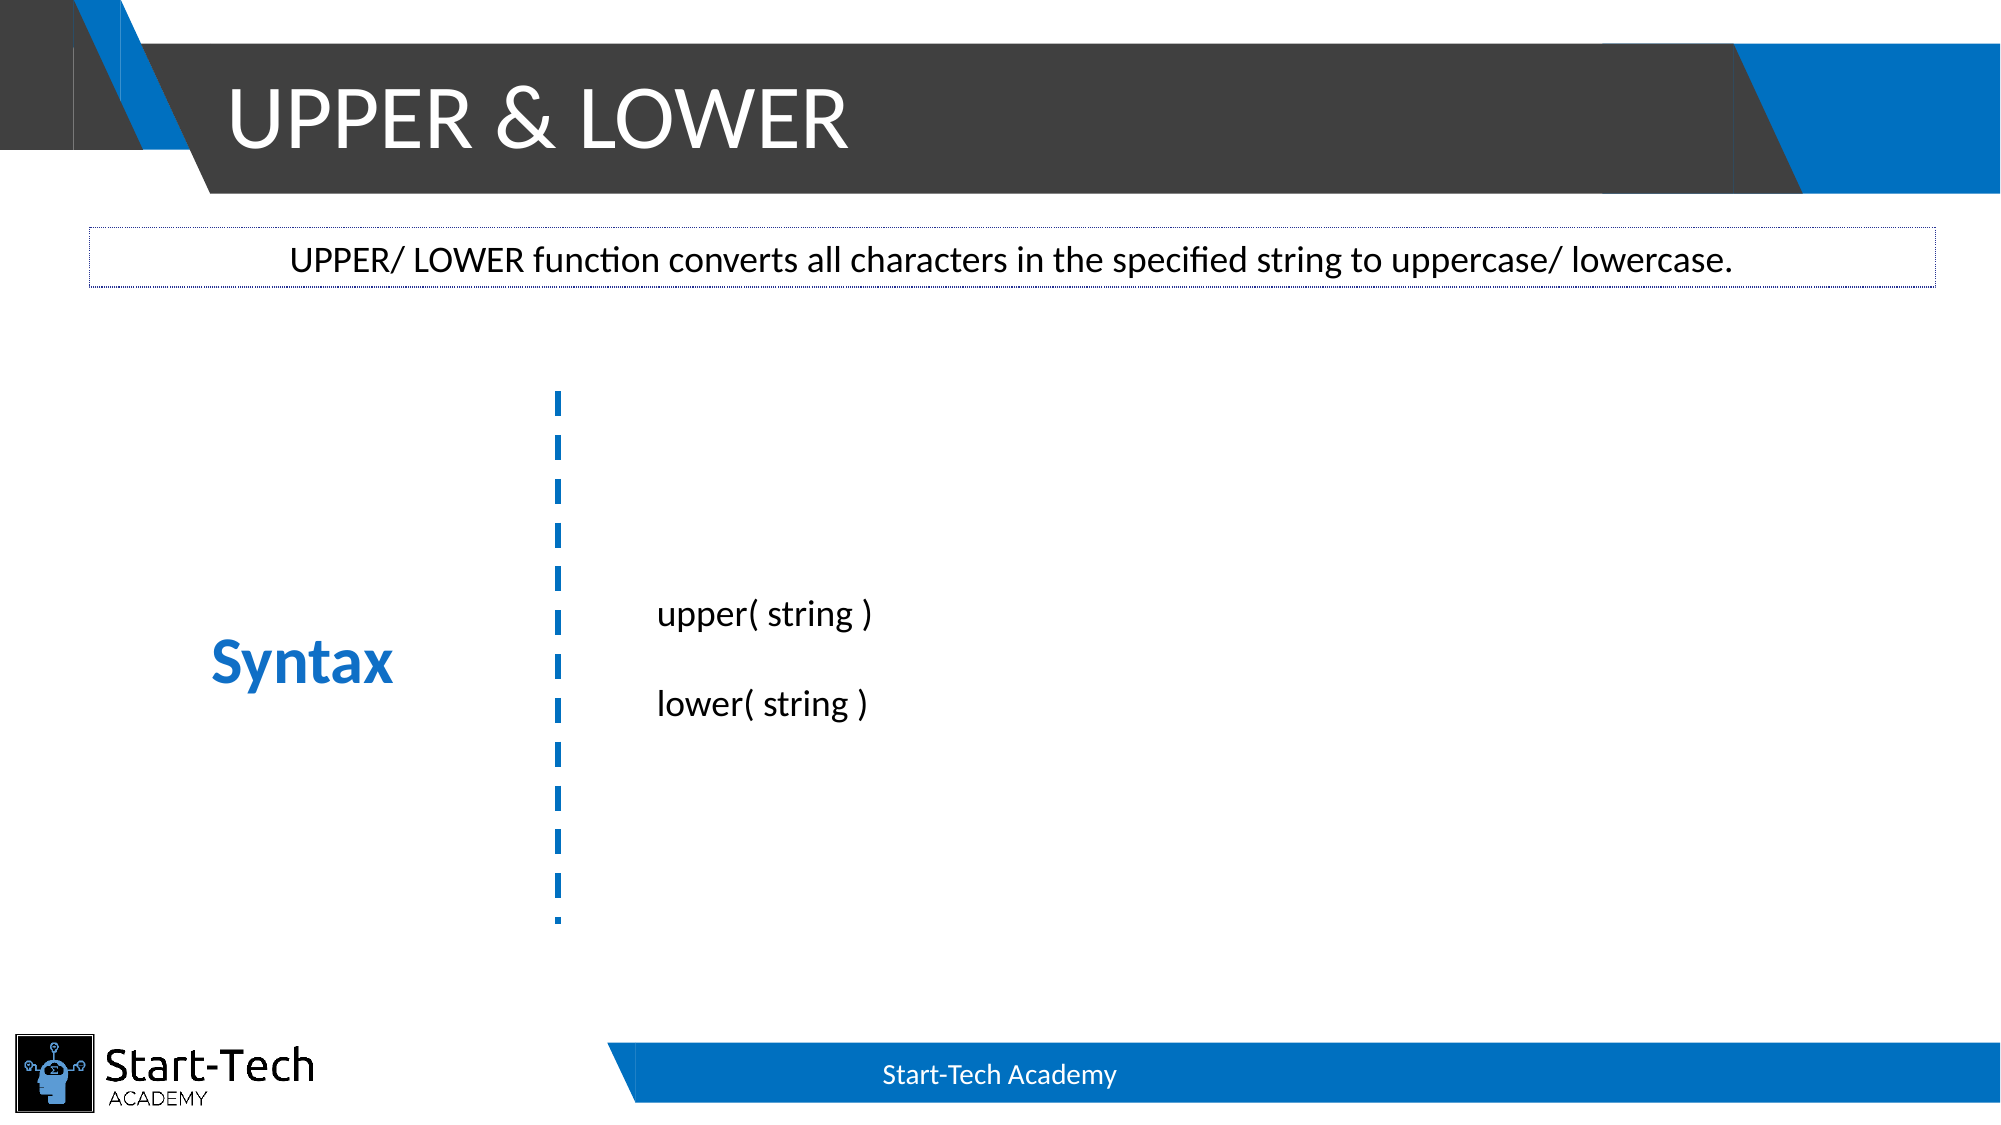

# UPPER & LOWER
UPPER/ LOWER function converts all characters in the specified string to uppercase/ lowercase.
upper( string )

lower( string )
Syntax
Start-Tech Academy